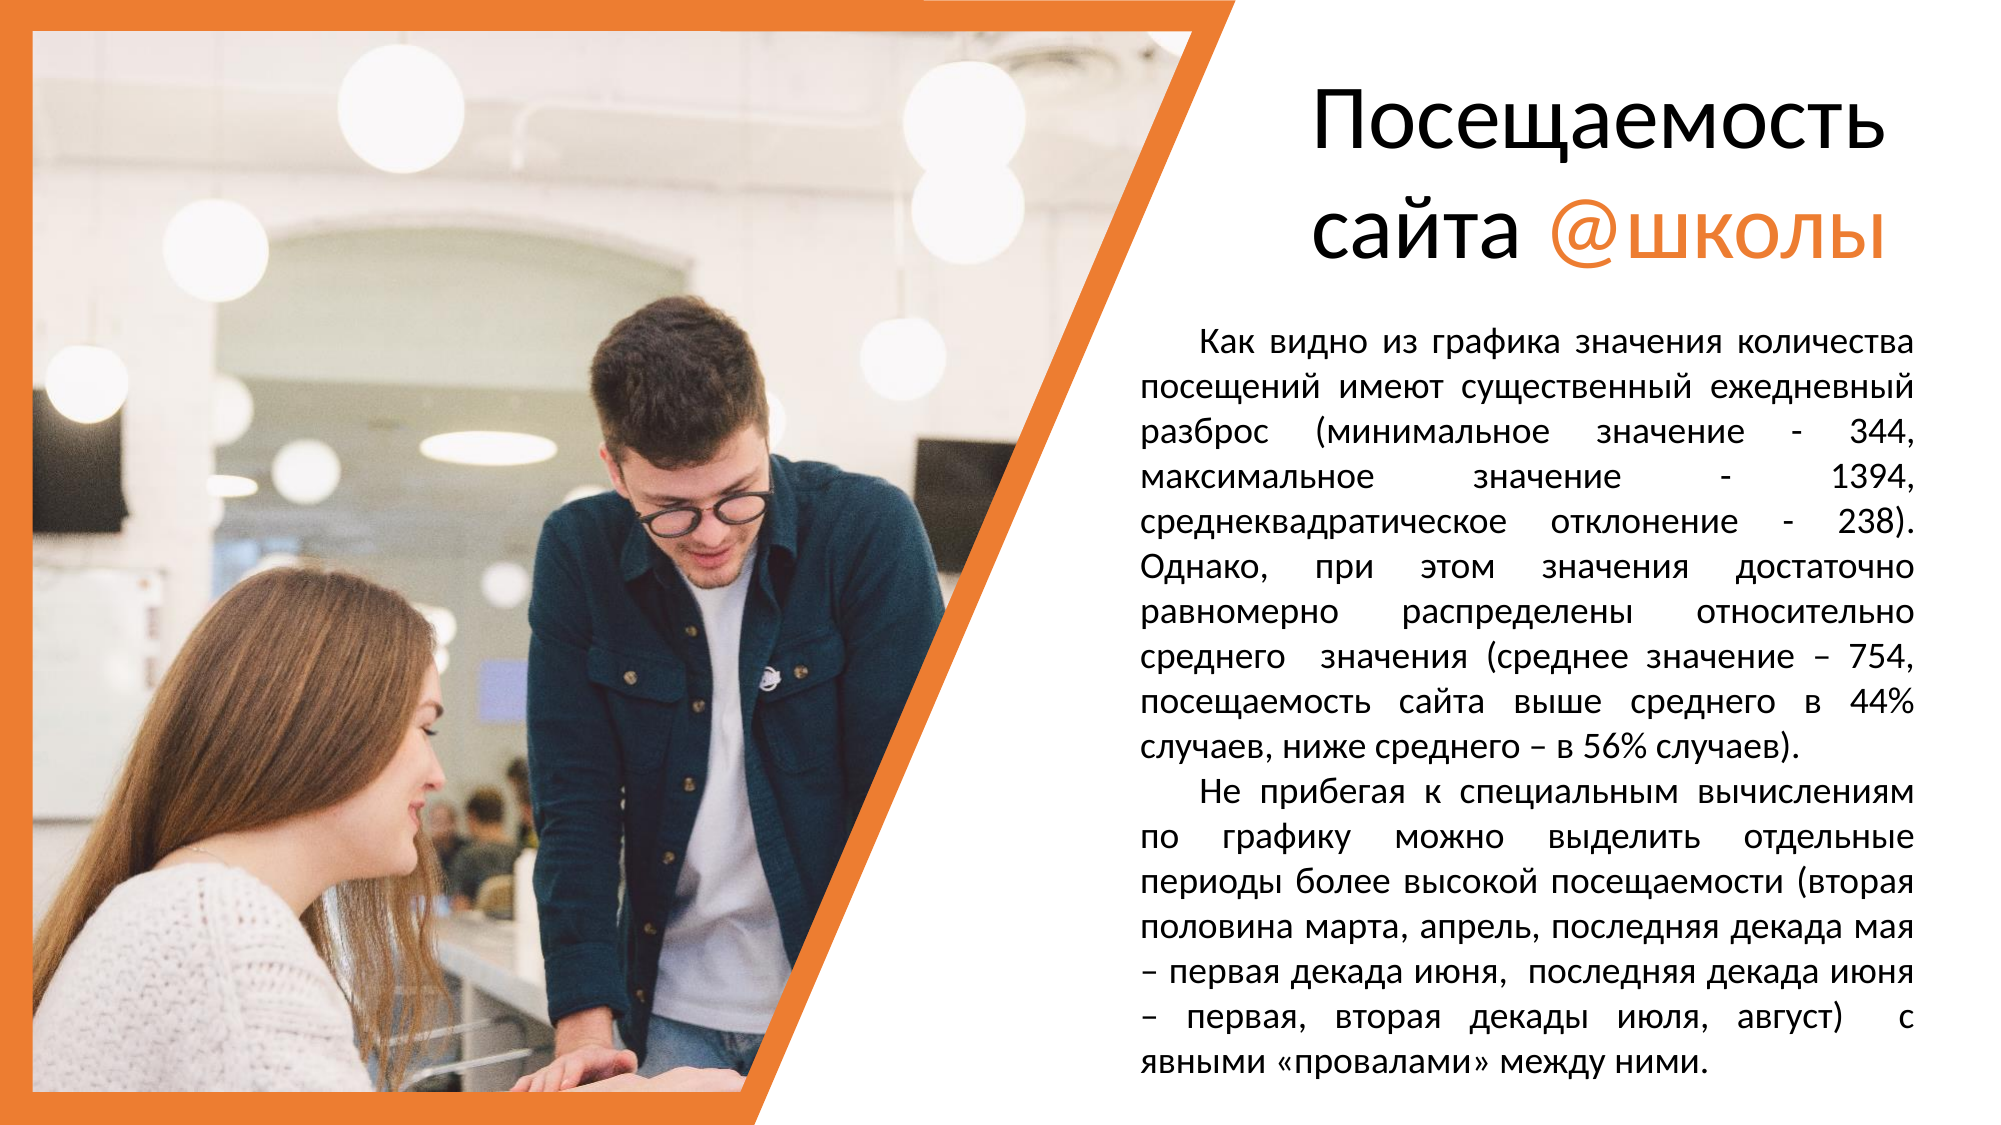

Посещаемость сайта @школы
Как видно из графика значения количества посещений имеют существенный ежедневный разброс (минимальное значение - 344, максимальное значение - 1394, среднеквадратическое отклонение - 238). Однако, при этом значения достаточно равномерно распределены относительно среднего  значения (среднее значение – 754, посещаемость сайта выше среднего в 44% случаев, ниже среднего – в 56% случаев).
Не прибегая к специальным вычислениям по графику можно выделить отдельные периоды более высокой посещаемости (вторая половина марта, апрель, последняя декада мая – первая декада июня,  последняя декада июня – первая, вторая декады июля, август)  с явными «провалами» между ними.